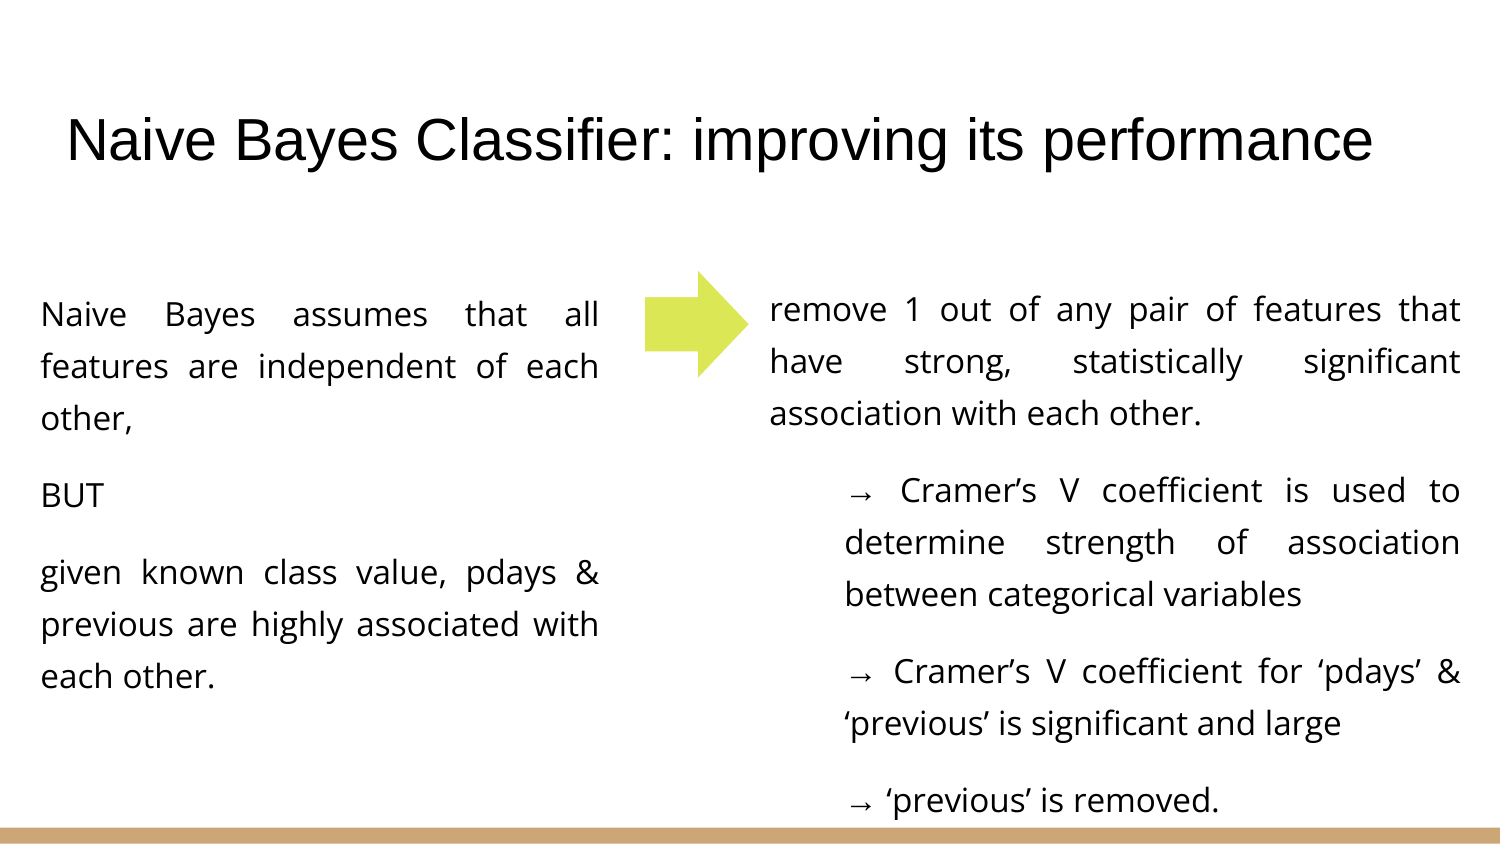

# Naive Bayes Classifier: improving its performance

Naive Bayes assumes that all features are independent of each other,
BUT
given known class value, pdays & previous are highly associated with each other.
remove 1 out of any pair of features that have strong, statistically significant association with each other.
→ Cramer’s V coefficient is used to determine strength of association between categorical variables
→ Cramer’s V coefficient for ‘pdays’ & ‘previous’ is significant and large
→ ‘previous’ is removed.